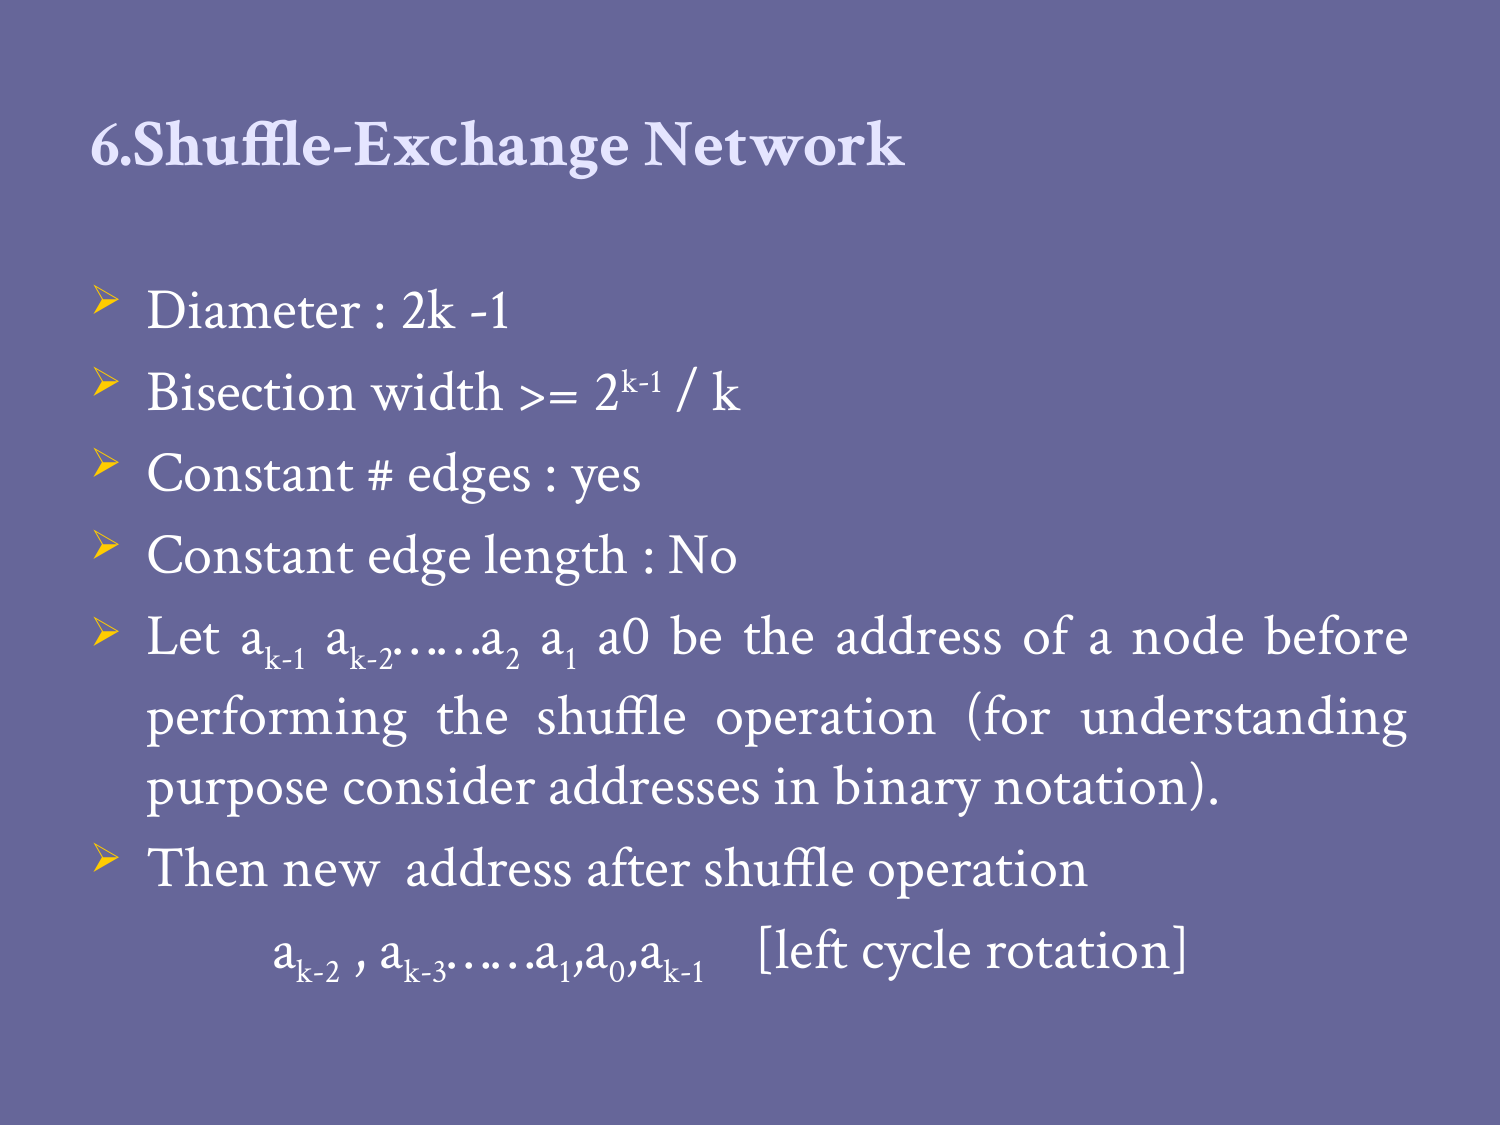

# 6.Shuffle-Exchange Network
Diameter : 2k -1
Bisection width >= 2k-1 / k
Constant # edges : yes
Constant edge length : No
Let ak-1 ak-2……a2 a1 a0 be the address of a node before performing the shuffle operation (for understanding purpose consider addresses in binary notation).
Then new  address after shuffle operation
              ak-2 , ak-3……a1,a0,ak-1      [left cycle rotation]